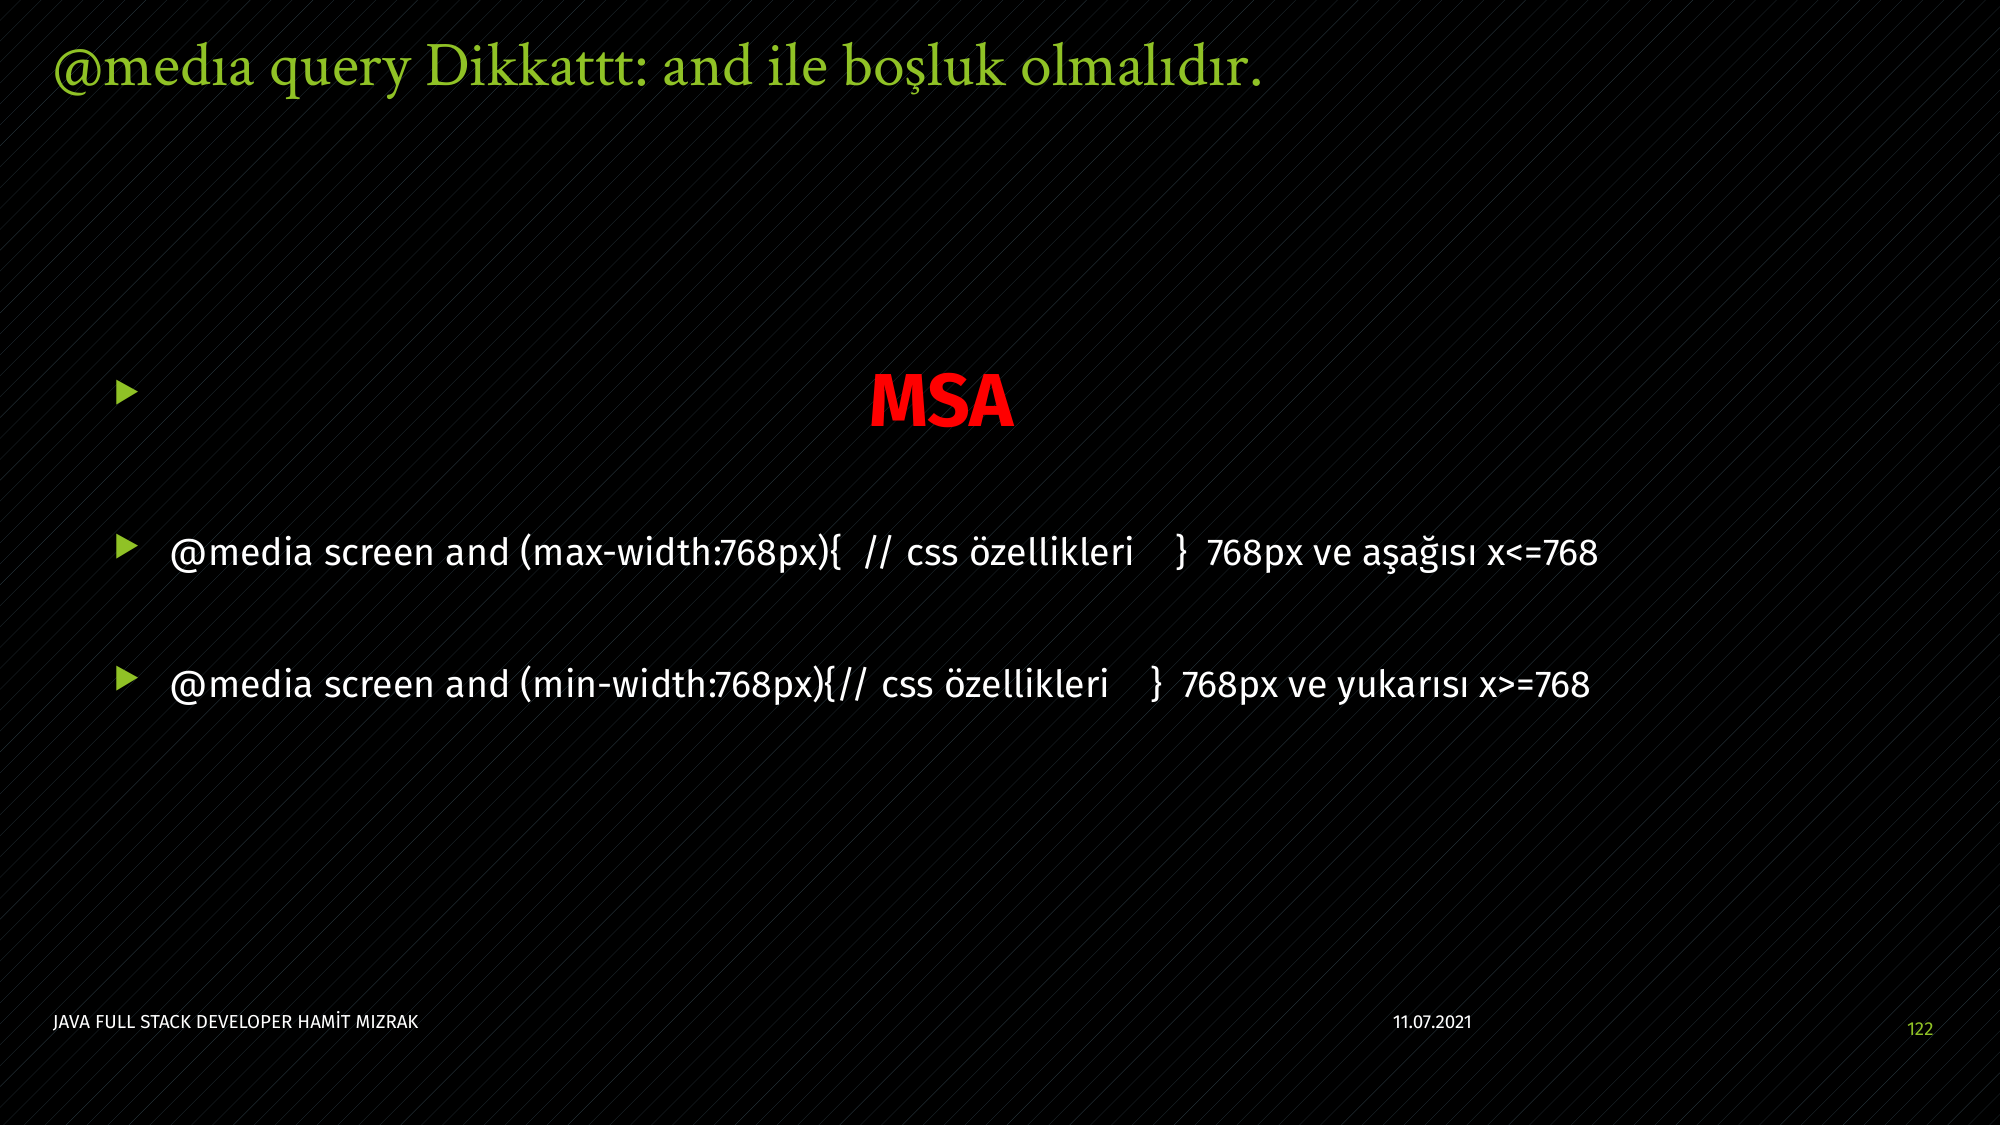

# @medıa query Dikkattt: and ile boşluk olmalıdır.
                                                                      MSA

@media screen and (max-width:768px){  // css özellikleri    }  768px ve aşağısı x<=768

@media screen and (min-width:768px){// css özellikleri    }  768px ve yukarısı x>=768

JAVA FULL STACK DEVELOPER HAMİT MIZRAK
11.07.2021
122